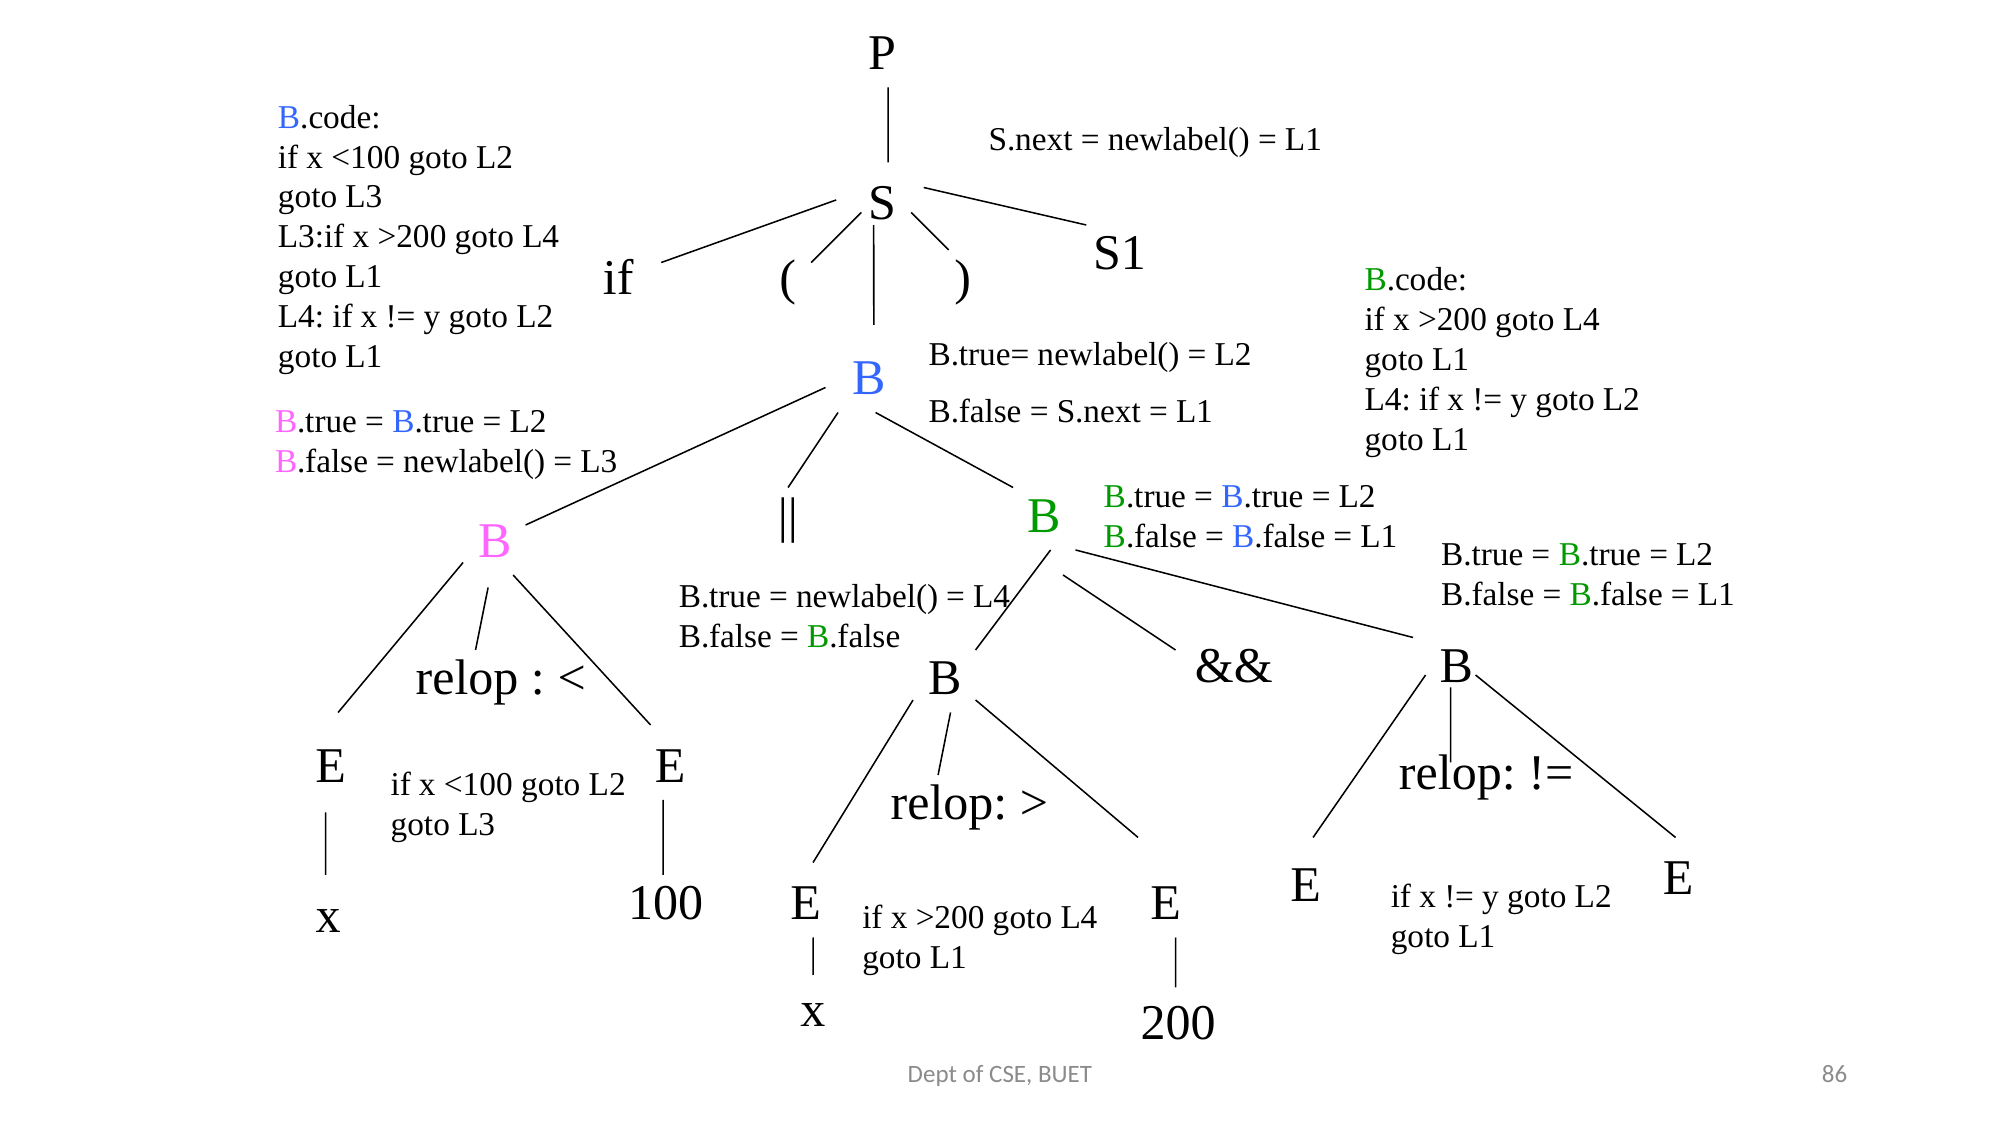

P
B.code:
if x <100 goto L2
goto L3
L3:if x >200 goto L4
goto L1
L4: if x != y goto L2
goto L1

S.next = newlabel() = L1
S

S1

if
(
)
B
B.code:
if x >200 goto L4
goto L1
L4: if x != y goto L2
goto L1

B.true= newlabel() = L2
B.false = S.next = L1

||
B
B
B.true = B.true = L2
B.false = newlabel() = L3
B.true = B.true = L2
B.false = B.false = L1
B.true = B.true = L2
B.false = B.false = L1

&&
B
B

relop : <
E
E
B.true = newlabel() = L4
B.false = B.false

relop: !=
E
E

relop: >
E
E
if x <100 goto L2
goto L3

100
x
if x != y goto L2
goto L1
if x >200 goto L4
goto L1

x
200
Dept of CSE, BUET
86